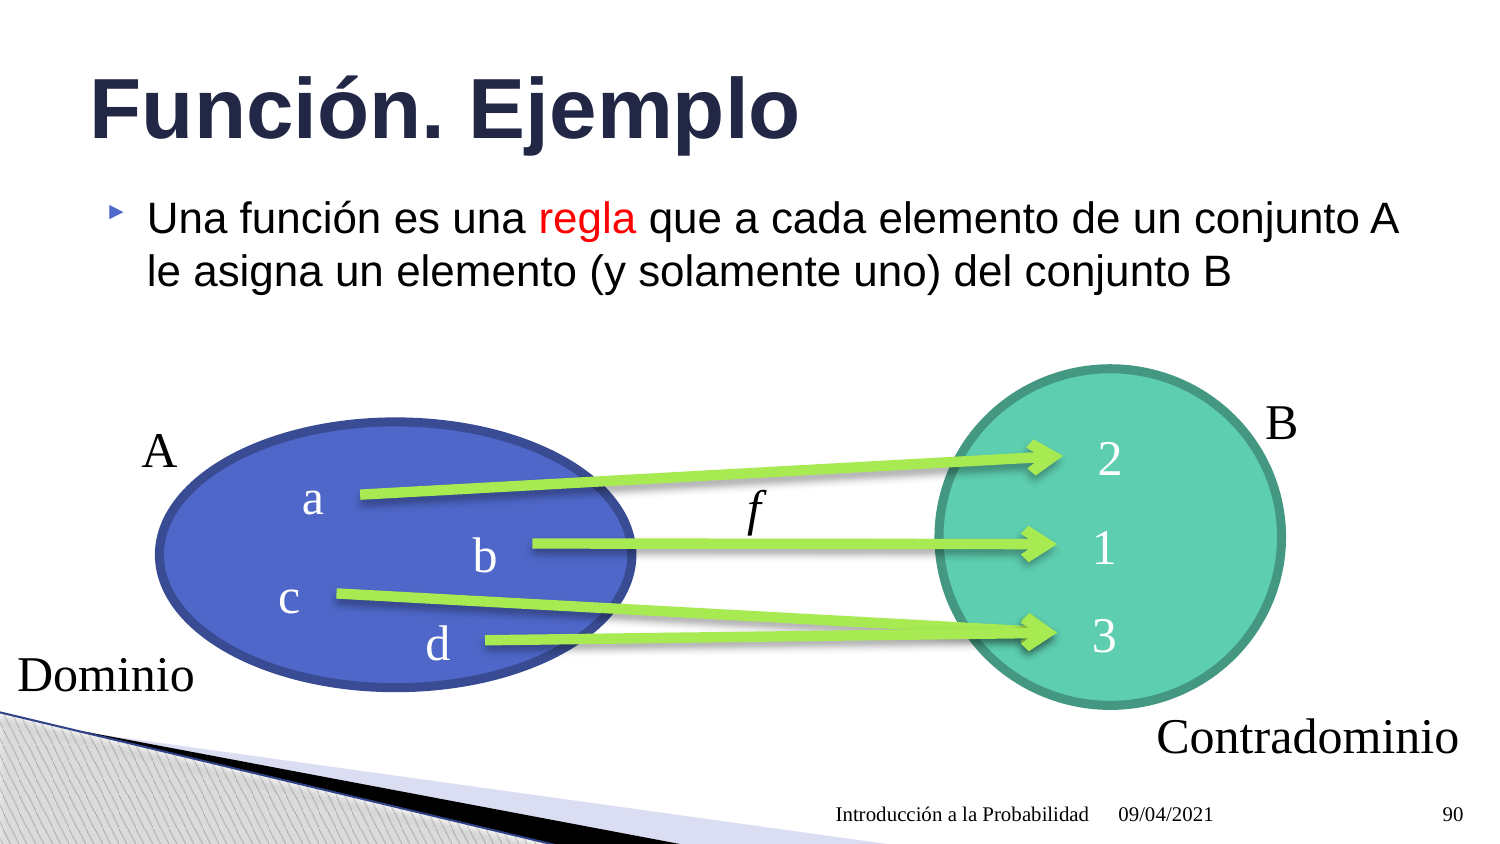

# Función. Ejemplo
Una función es una regla que a cada elemento de un conjunto A le asigna un elemento (y solamente uno) del conjunto B

B
A

a
b
c
d
Dominio
Contradominio
2
f
1
3
Introducción a la Probabilidad
09/04/2021
90